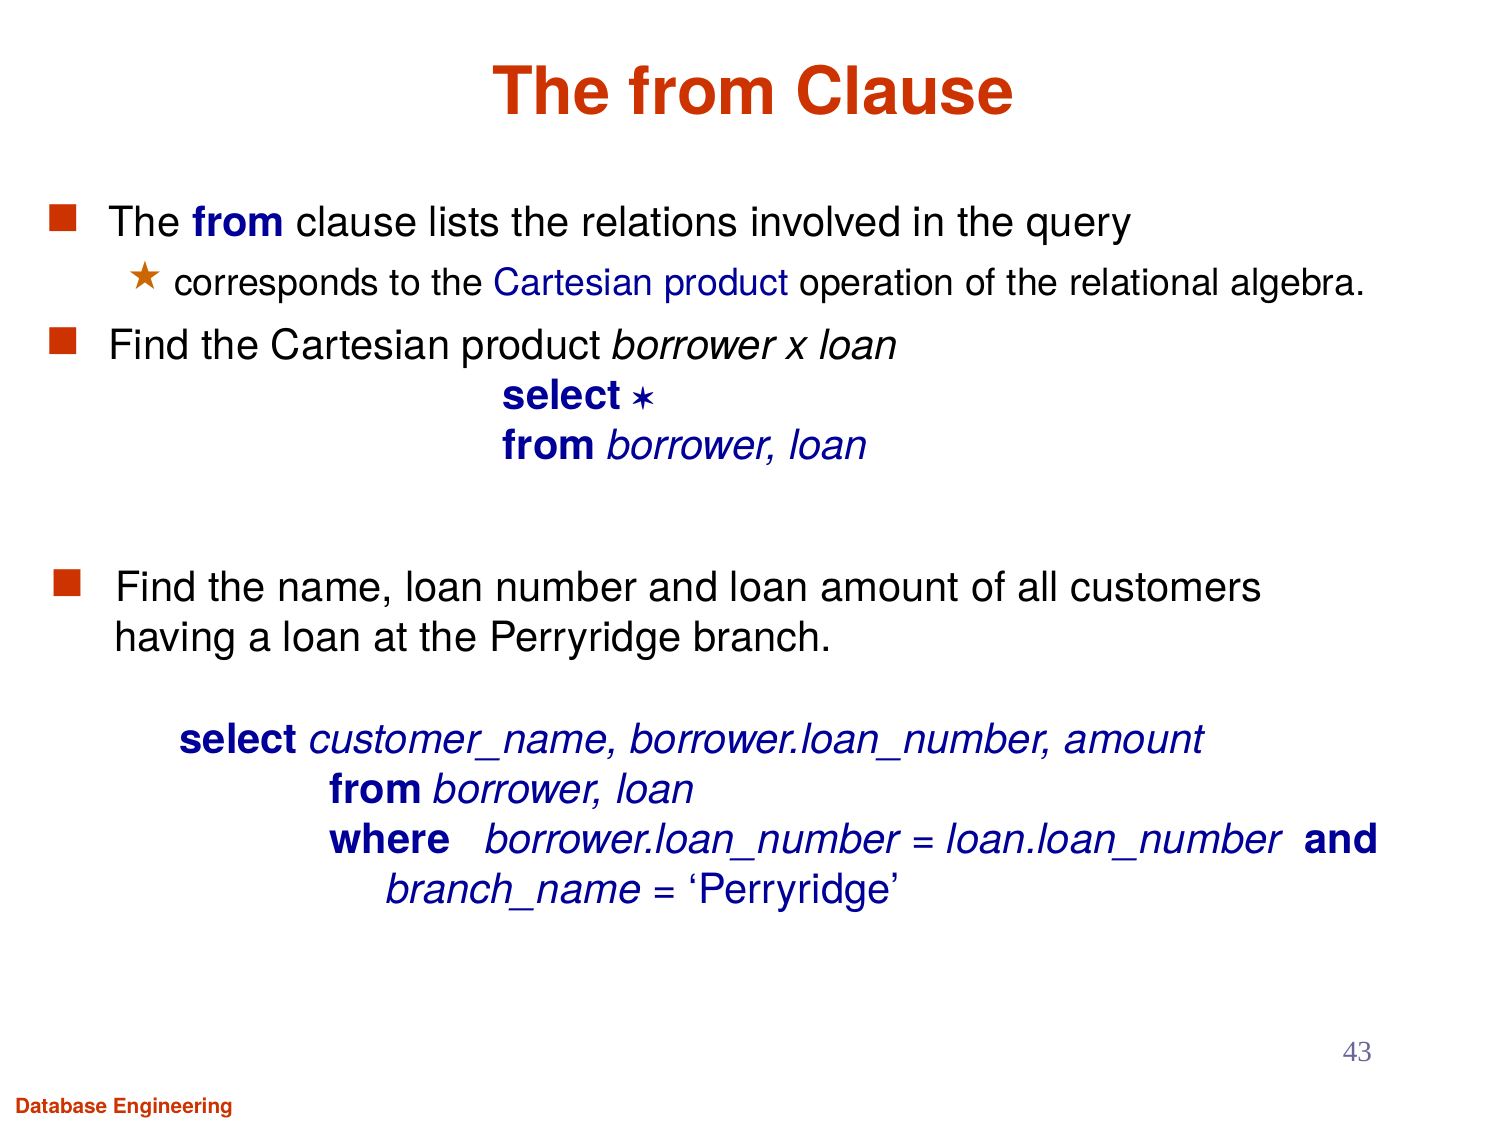

# The from Clause
The from clause lists the relations involved in the query
corresponds to the Cartesian product operation of the relational algebra.
Find the Cartesian product borrower x loan						select ∗
		from borrower, loan
   Find the name, loan number and loan amount of all customers
     having a loan at the Perryridge branch.
select customer_name, borrower.loan_number, amount
	from borrower, loan
	where   borrower.loan_number = loan.loan_number  and
                  branch_name = ‘Perryridge’

43